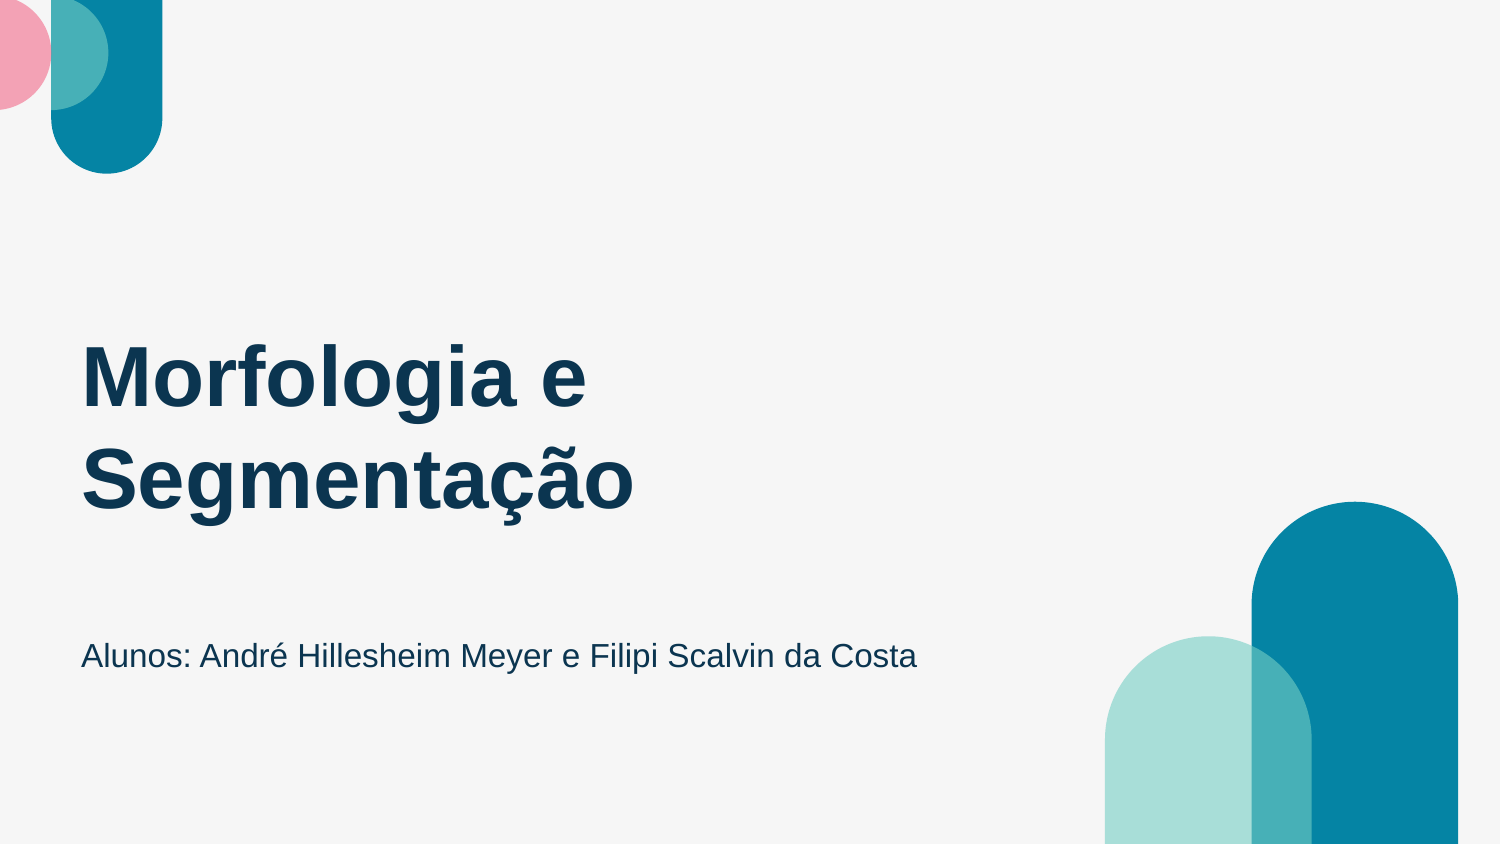

# Morfologia e Segmentação
Alunos: André Hillesheim Meyer e Filipi Scalvin da Costa